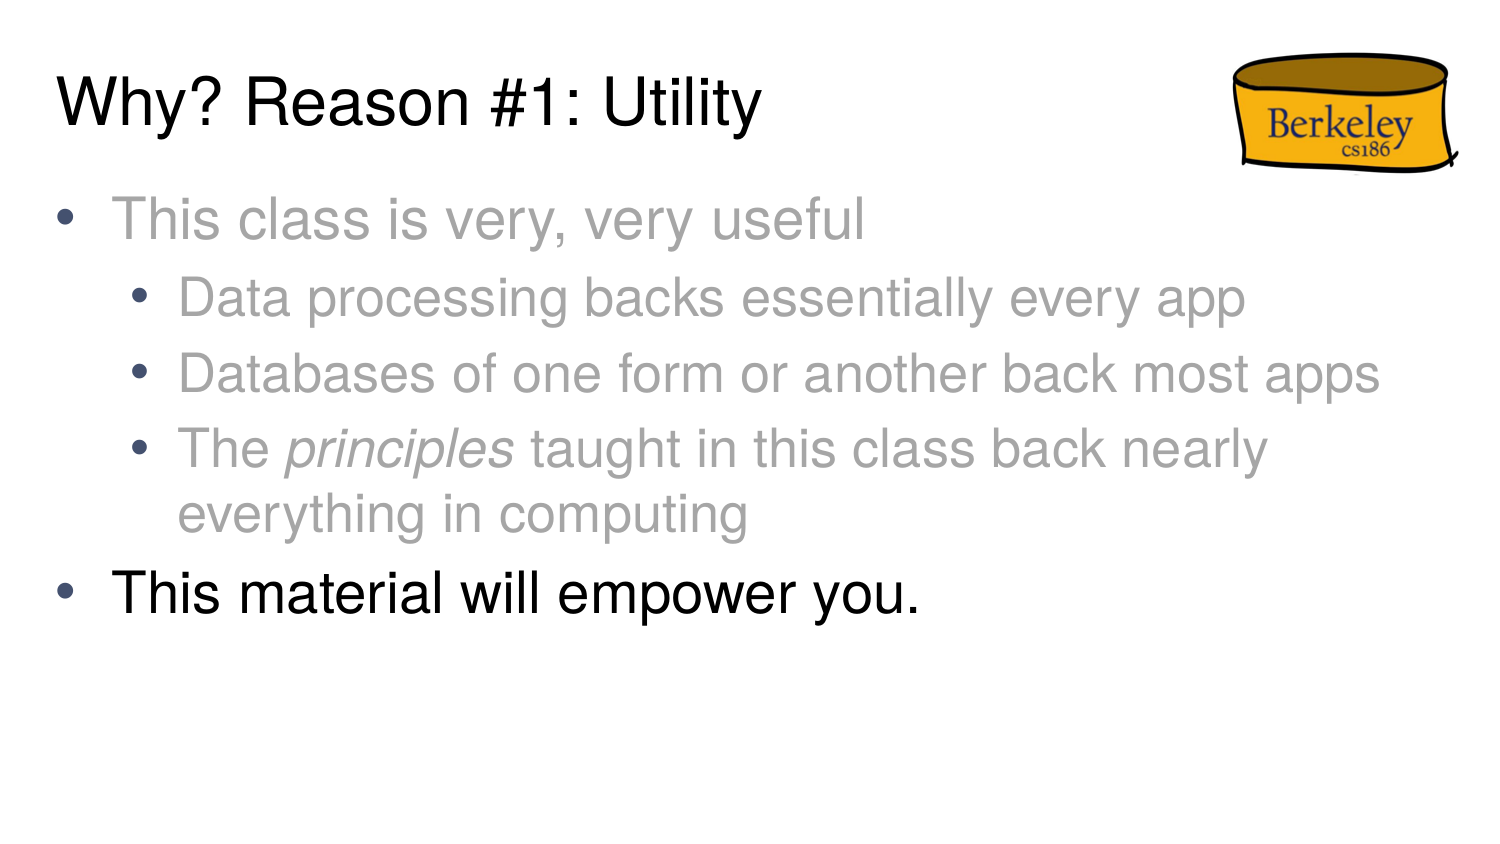

# Why? Reason #1: Utility
This class is very, very useful
Data processing backs essentially every app
Databases of one form or another back most apps
The principles taught in this class back nearly everything in computing
This material will empower you.